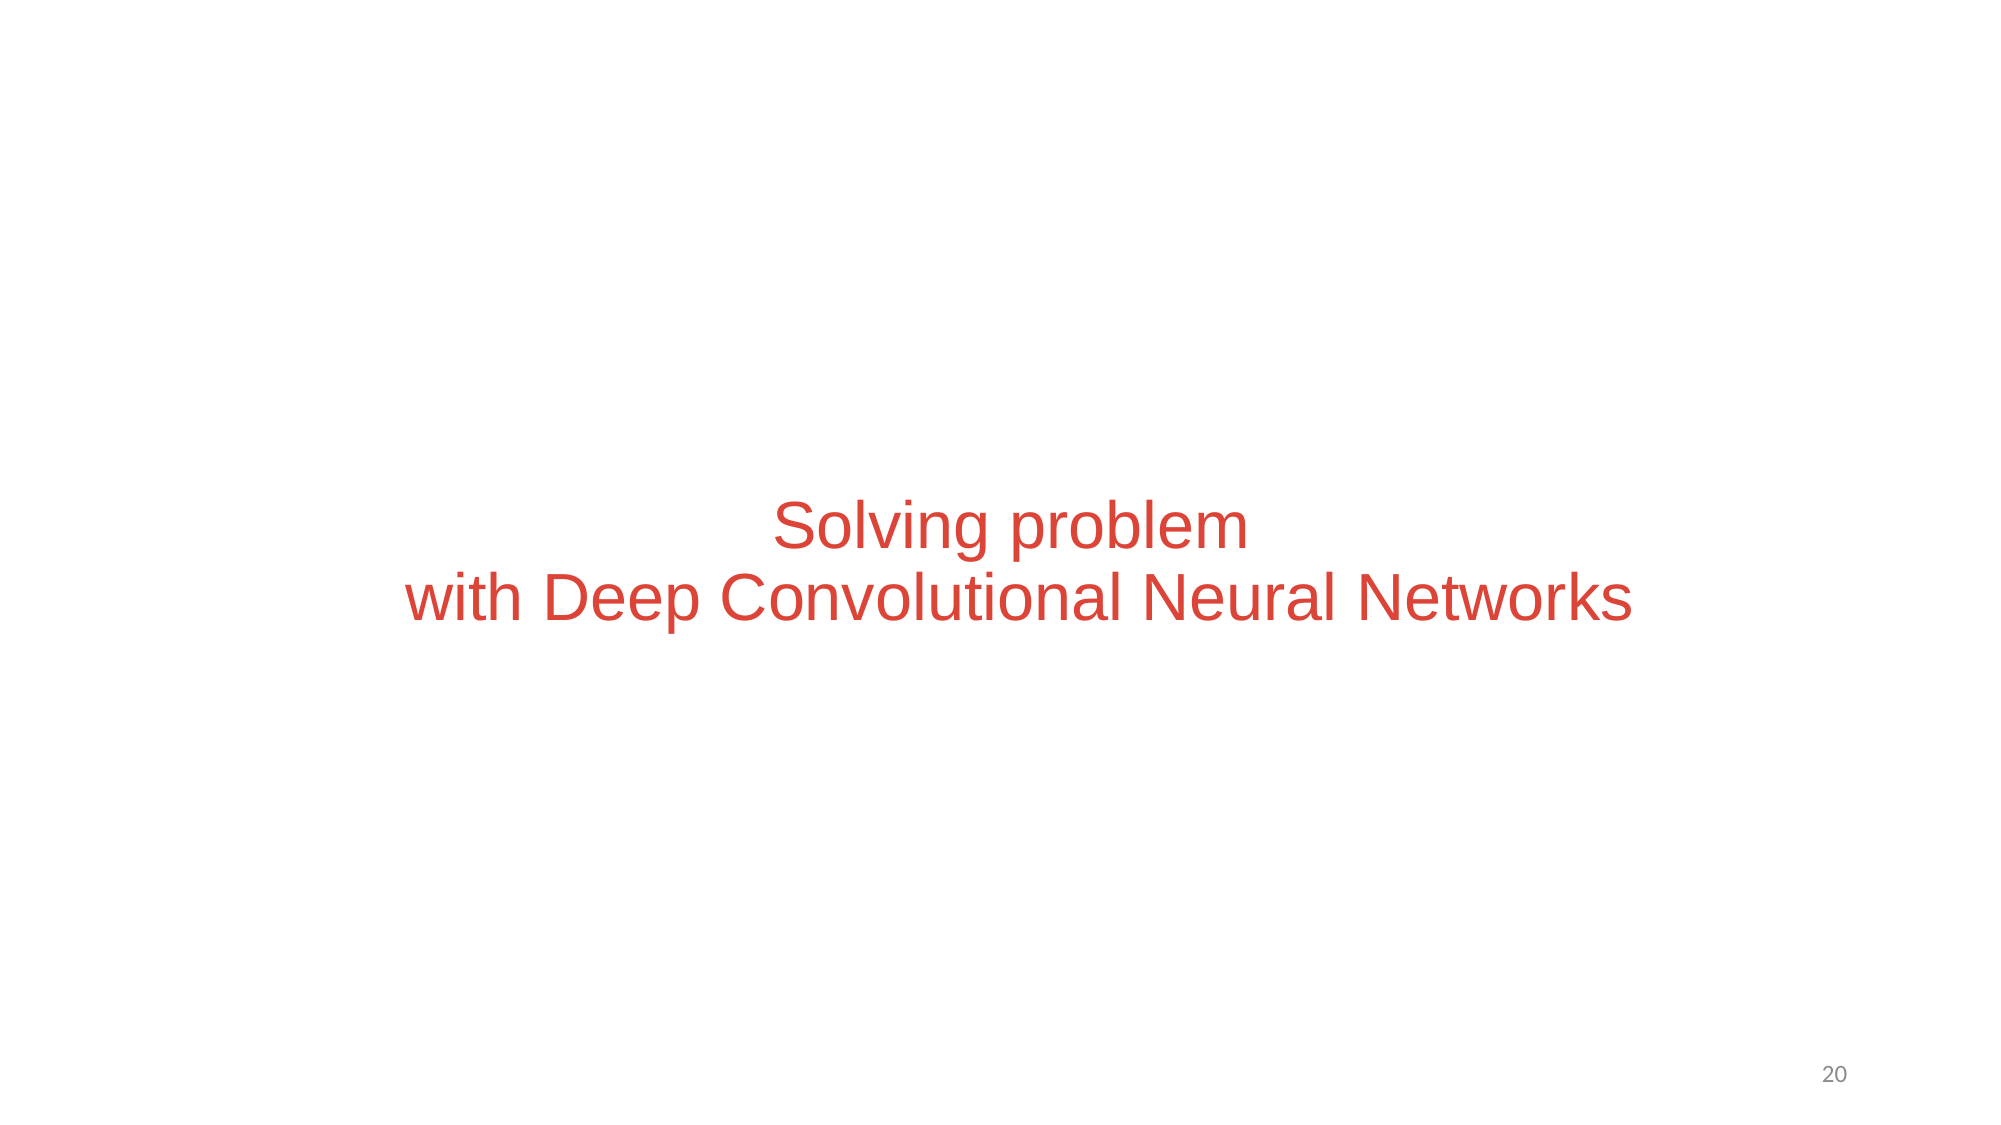

# Solving problem with Deep Convolutional Neural Networks
20